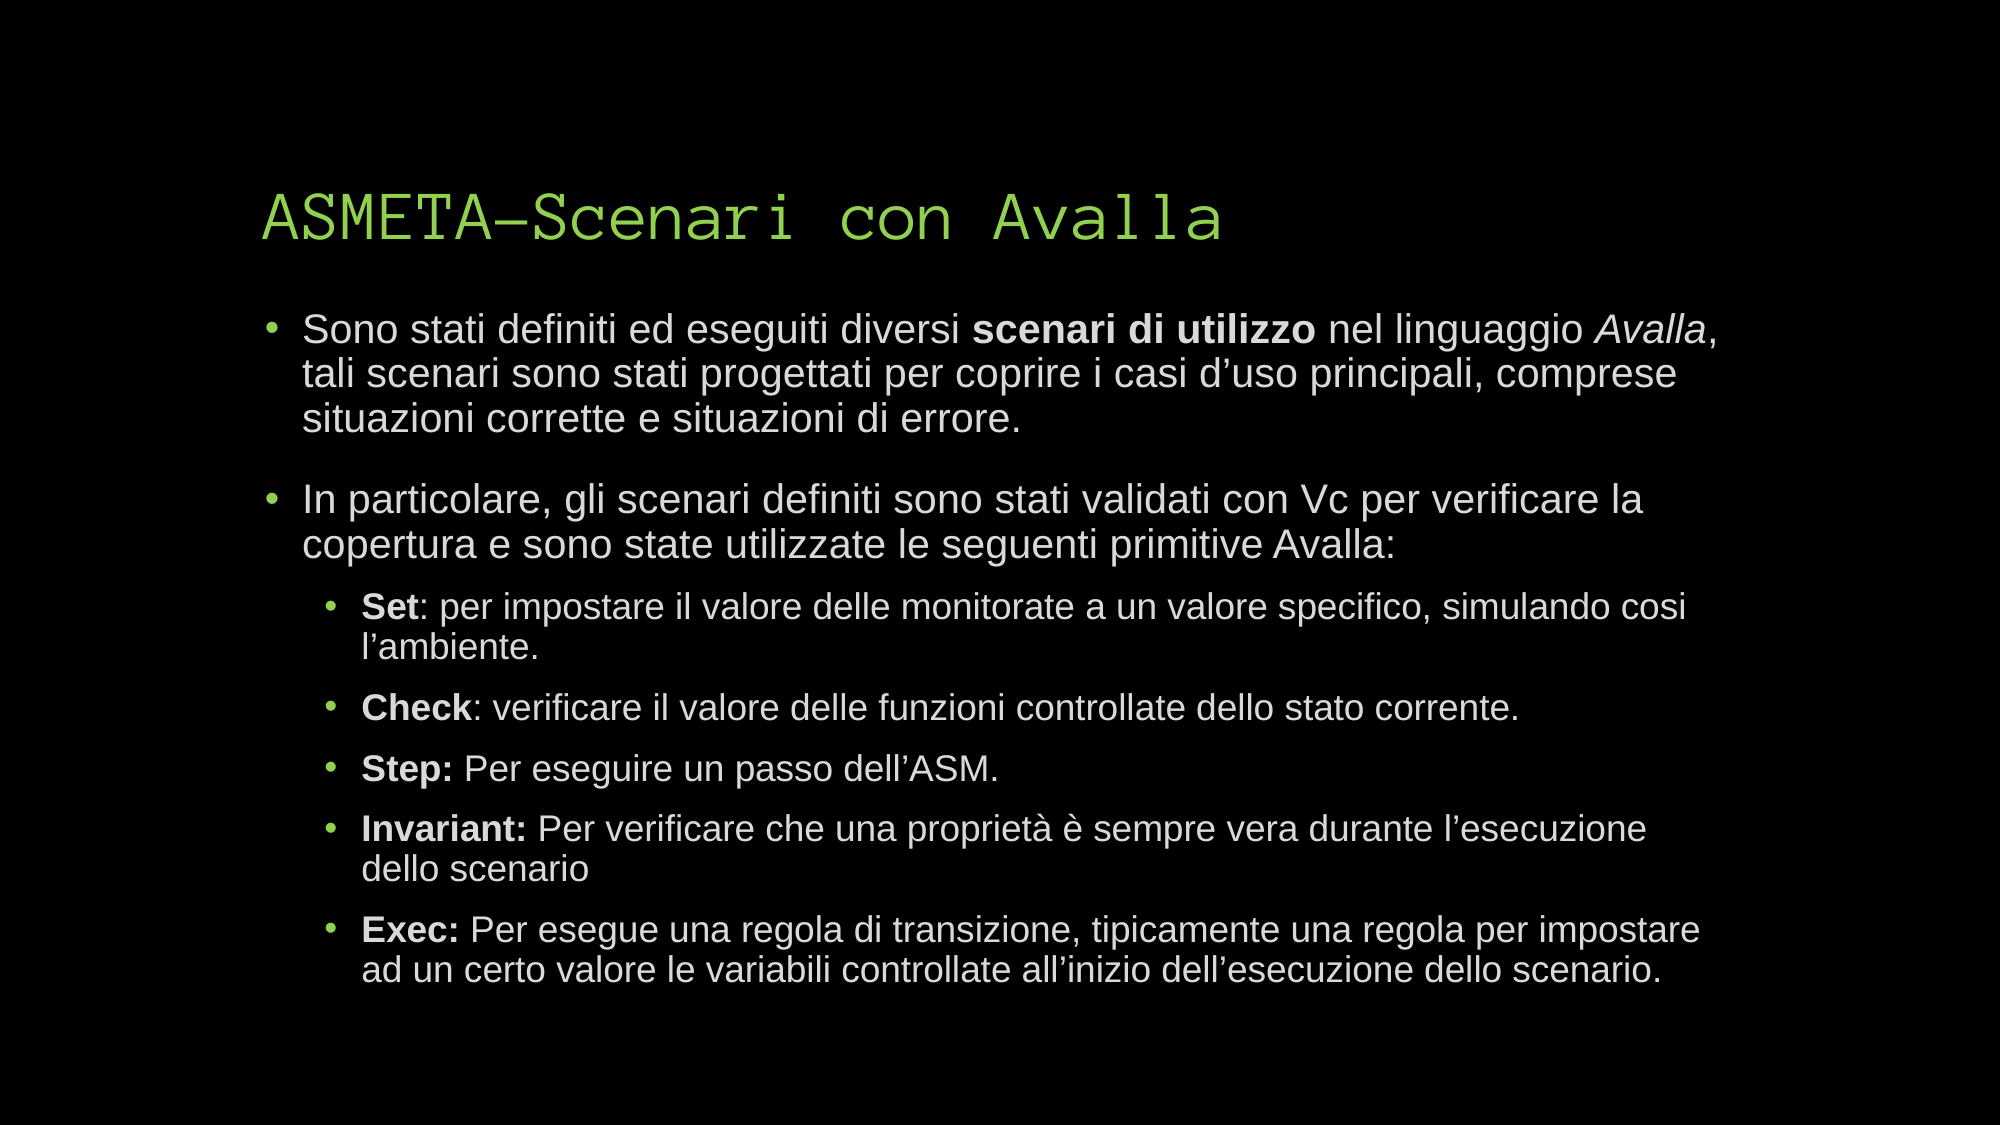

# ASMETA-Scenari con Avalla
Sono stati definiti ed eseguiti diversi scenari di utilizzo nel linguaggio Avalla, tali scenari sono stati progettati per coprire i casi d’uso principali, comprese situazioni corrette e situazioni di errore.
In particolare, gli scenari definiti sono stati validati con Vc per verificare la copertura e sono state utilizzate le seguenti primitive Avalla:
Set: per impostare il valore delle monitorate a un valore specifico, simulando cosi l’ambiente.
Check: verificare il valore delle funzioni controllate dello stato corrente.
Step: Per eseguire un passo dell’ASM.
Invariant: Per verificare che una proprietà è sempre vera durante l’esecuzione dello scenario
Exec: Per esegue una regola di transizione, tipicamente una regola per impostare ad un certo valore le variabili controllate all’inizio dell’esecuzione dello scenario.